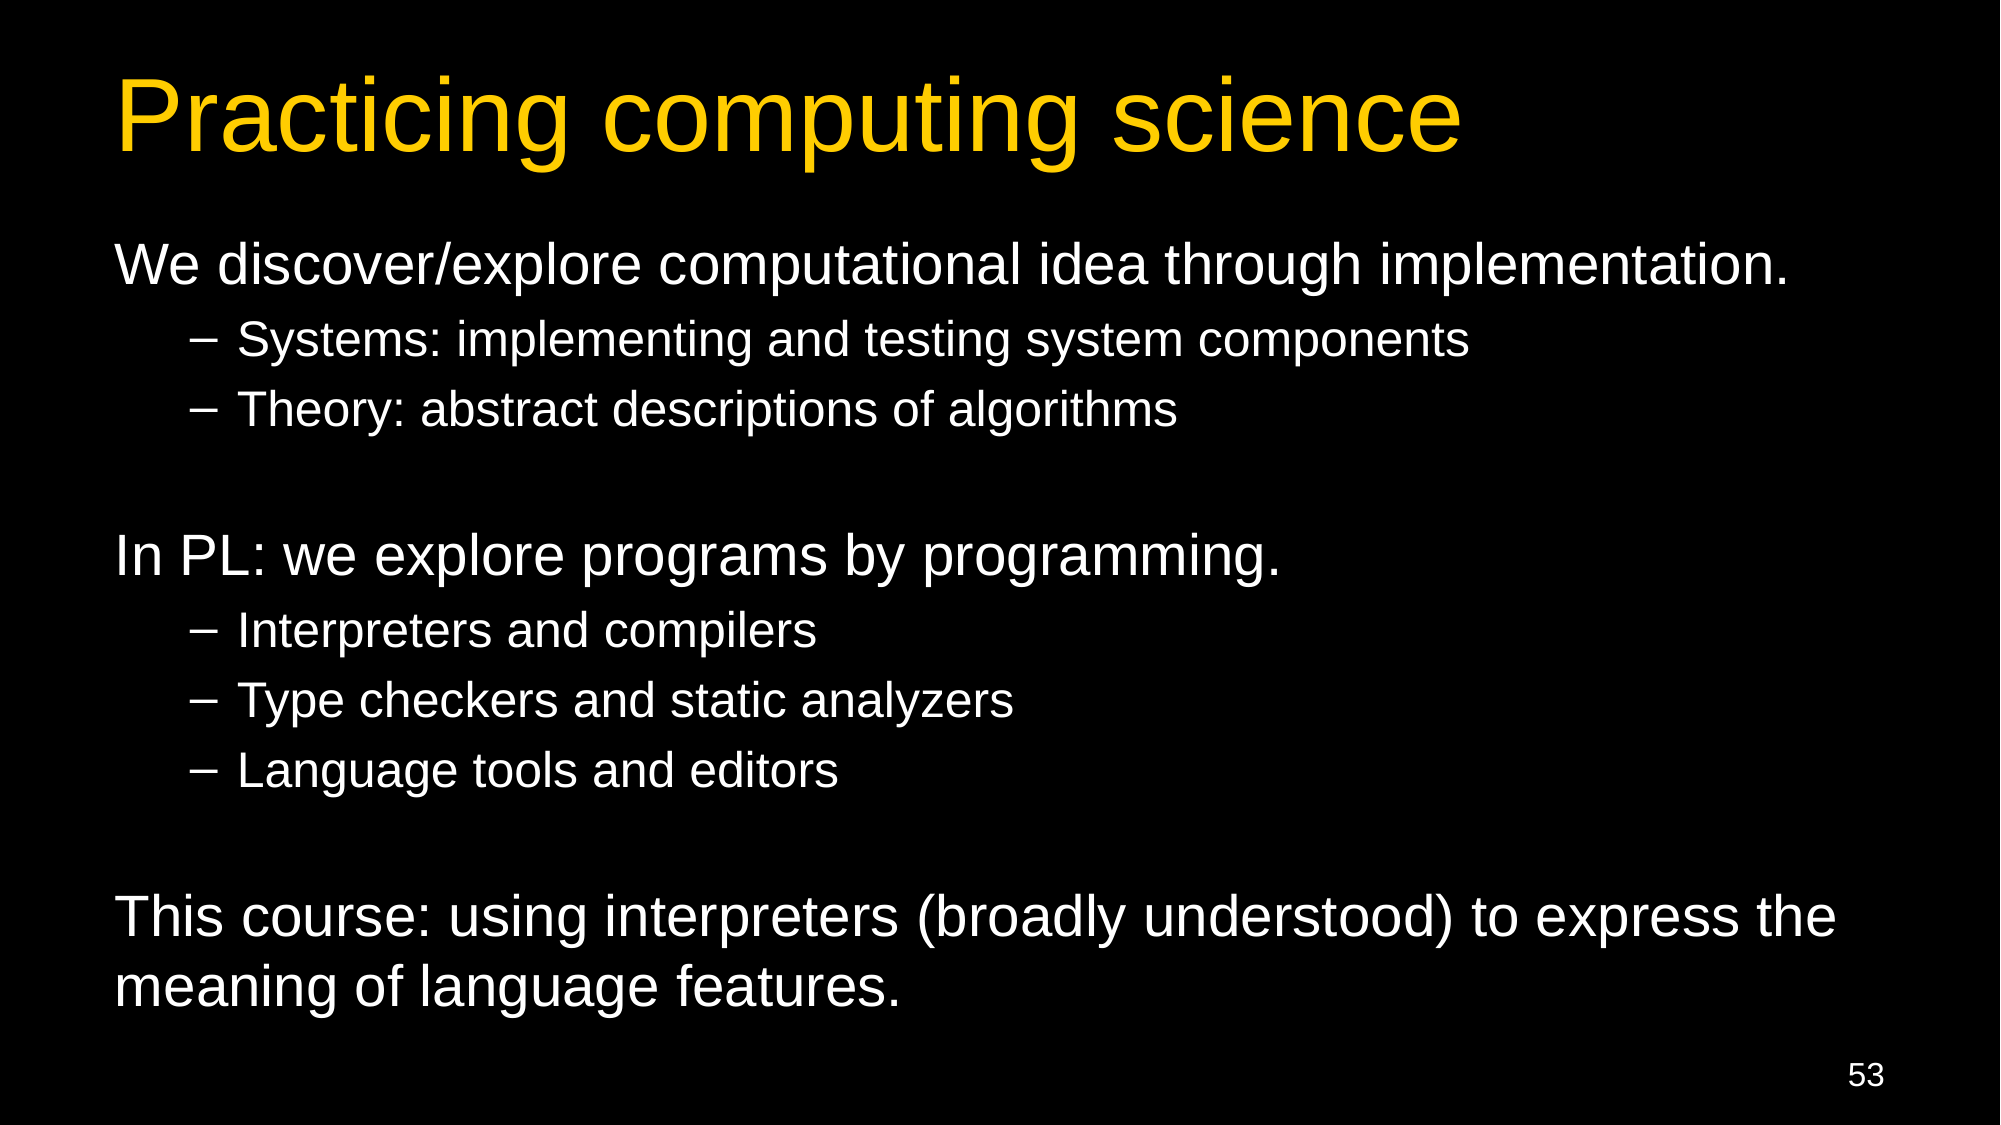

# Practicing computing science
We discover/explore computational idea through implementation.
Systems: implementing and testing system components
Theory: abstract descriptions of algorithms

In PL: we explore programs by programming.
Interpreters and compilers
Type checkers and static analyzers
Language tools and editors

This course: using interpreters (broadly understood) to express the meaning of language features.
53